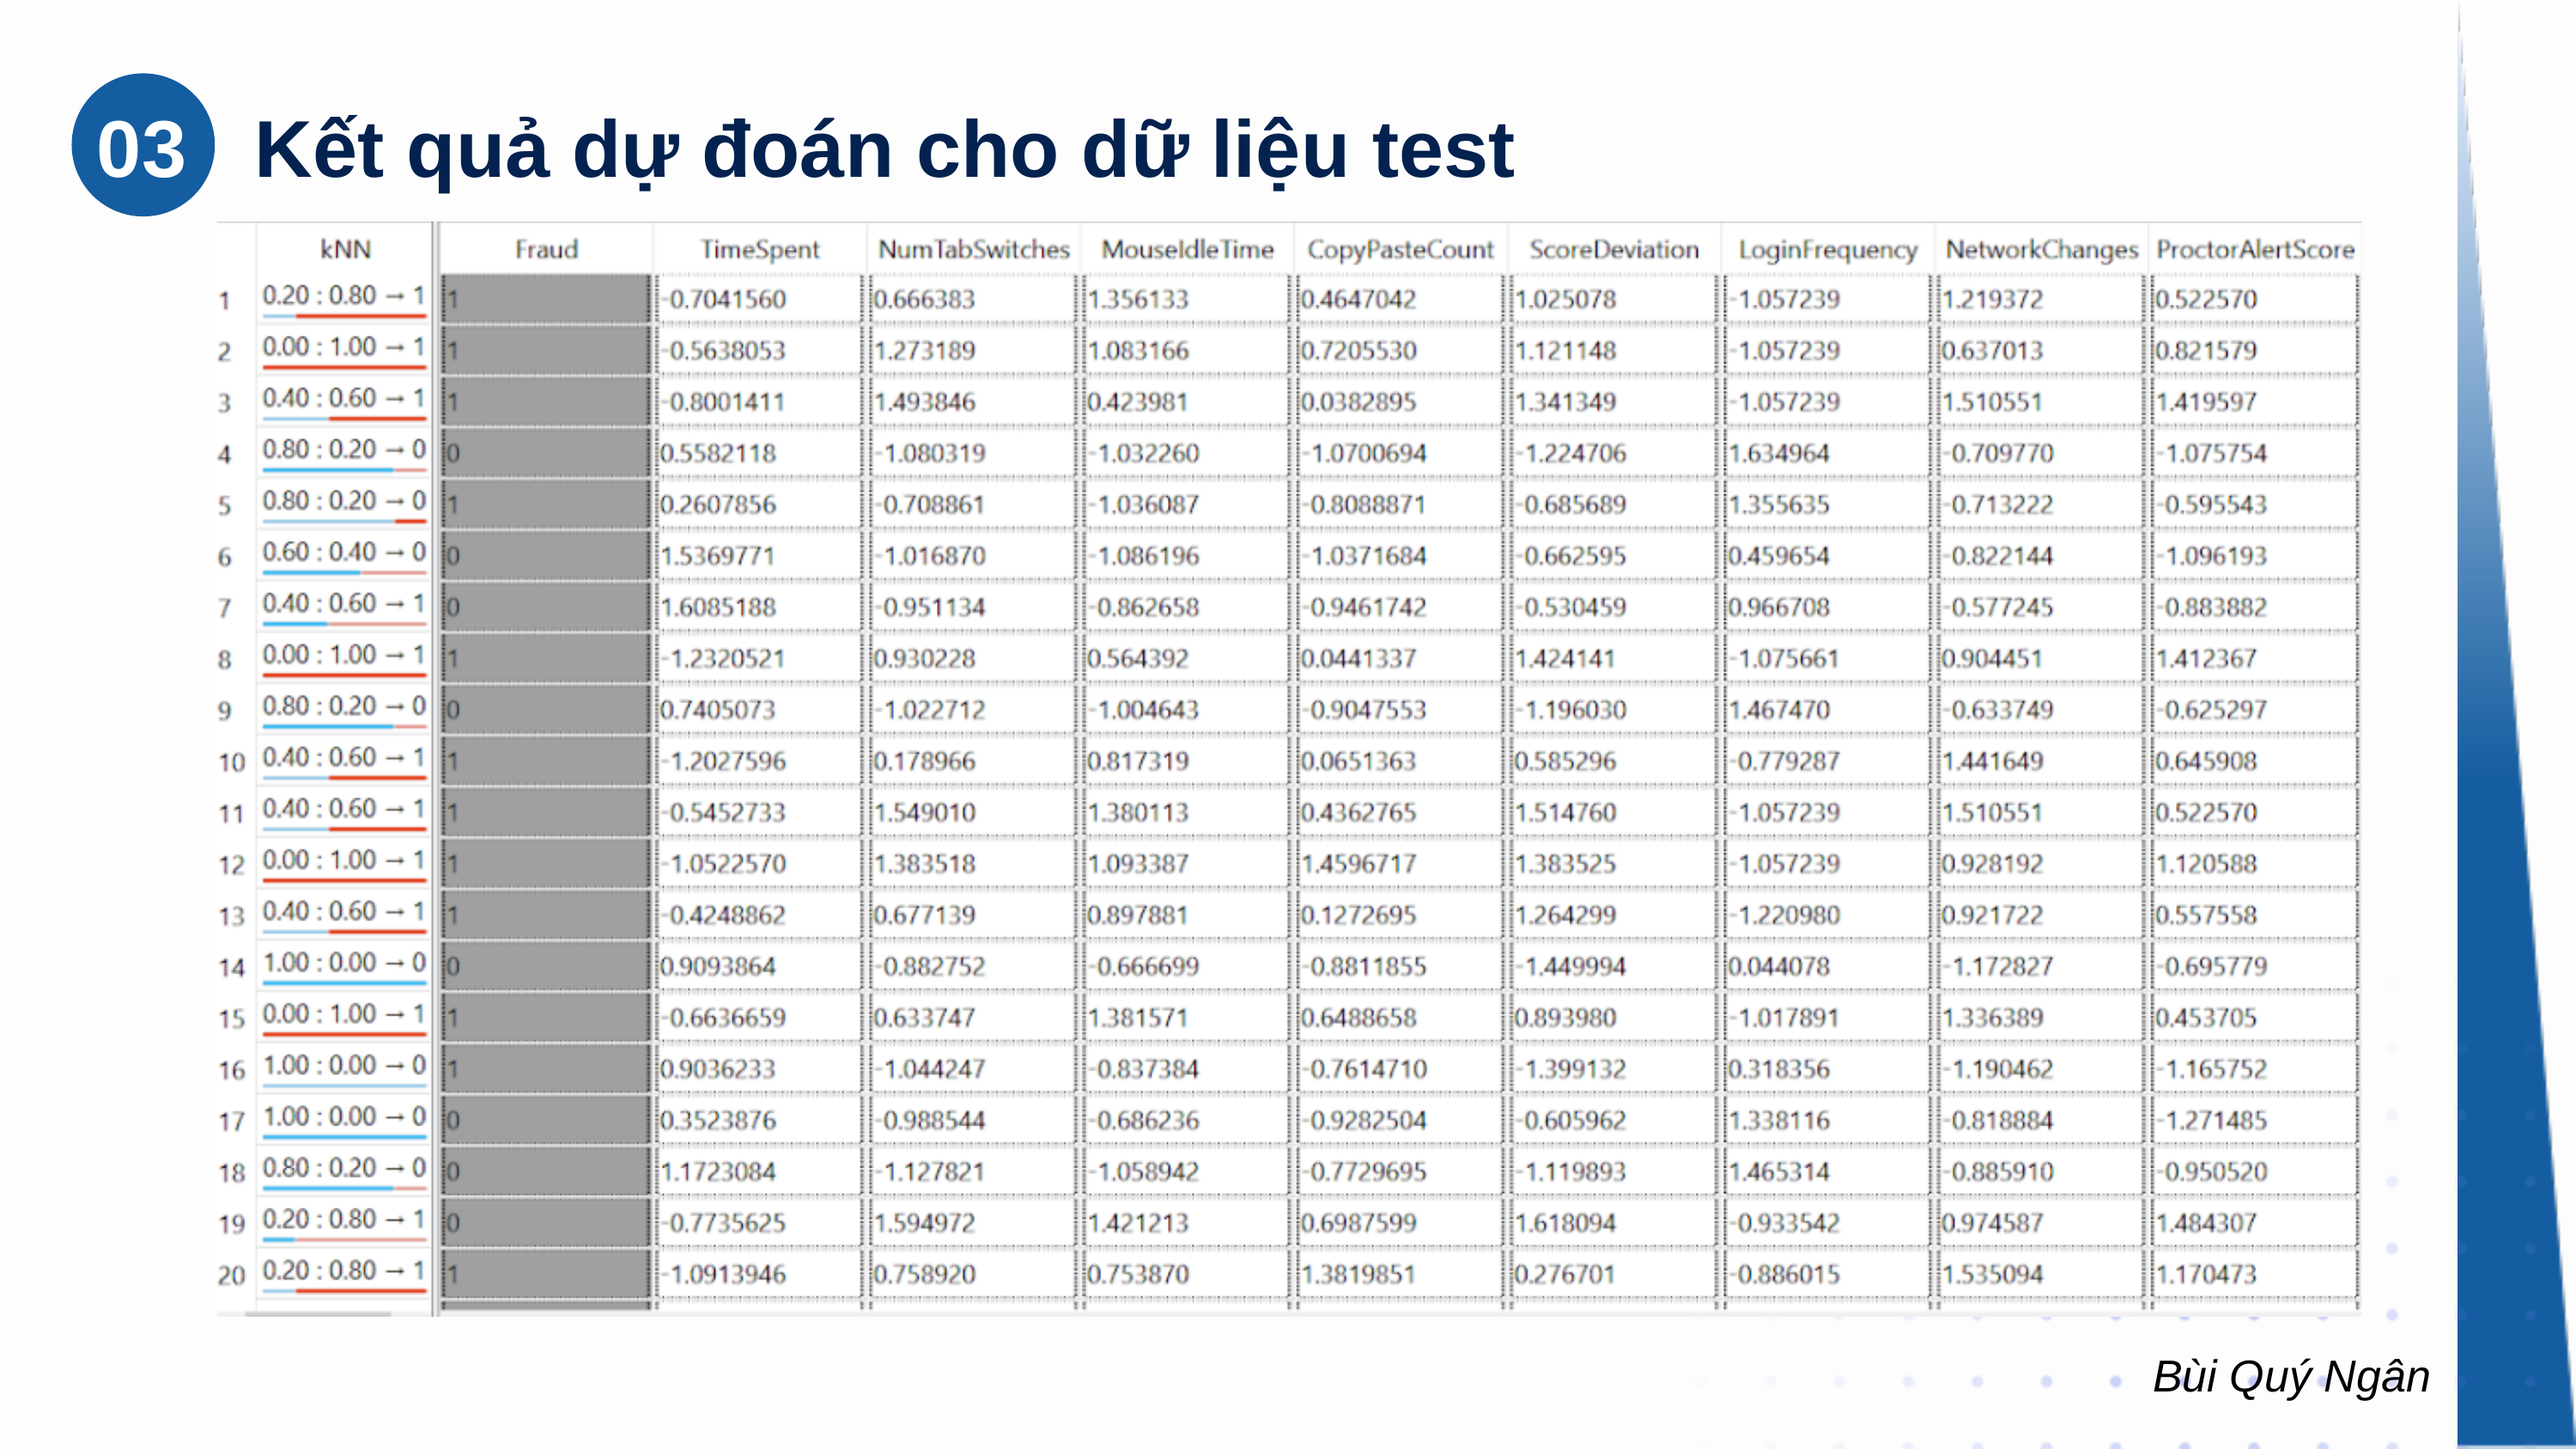

03
Kết quả dự đoán cho dữ liệu test

Bùi Quý Ngân